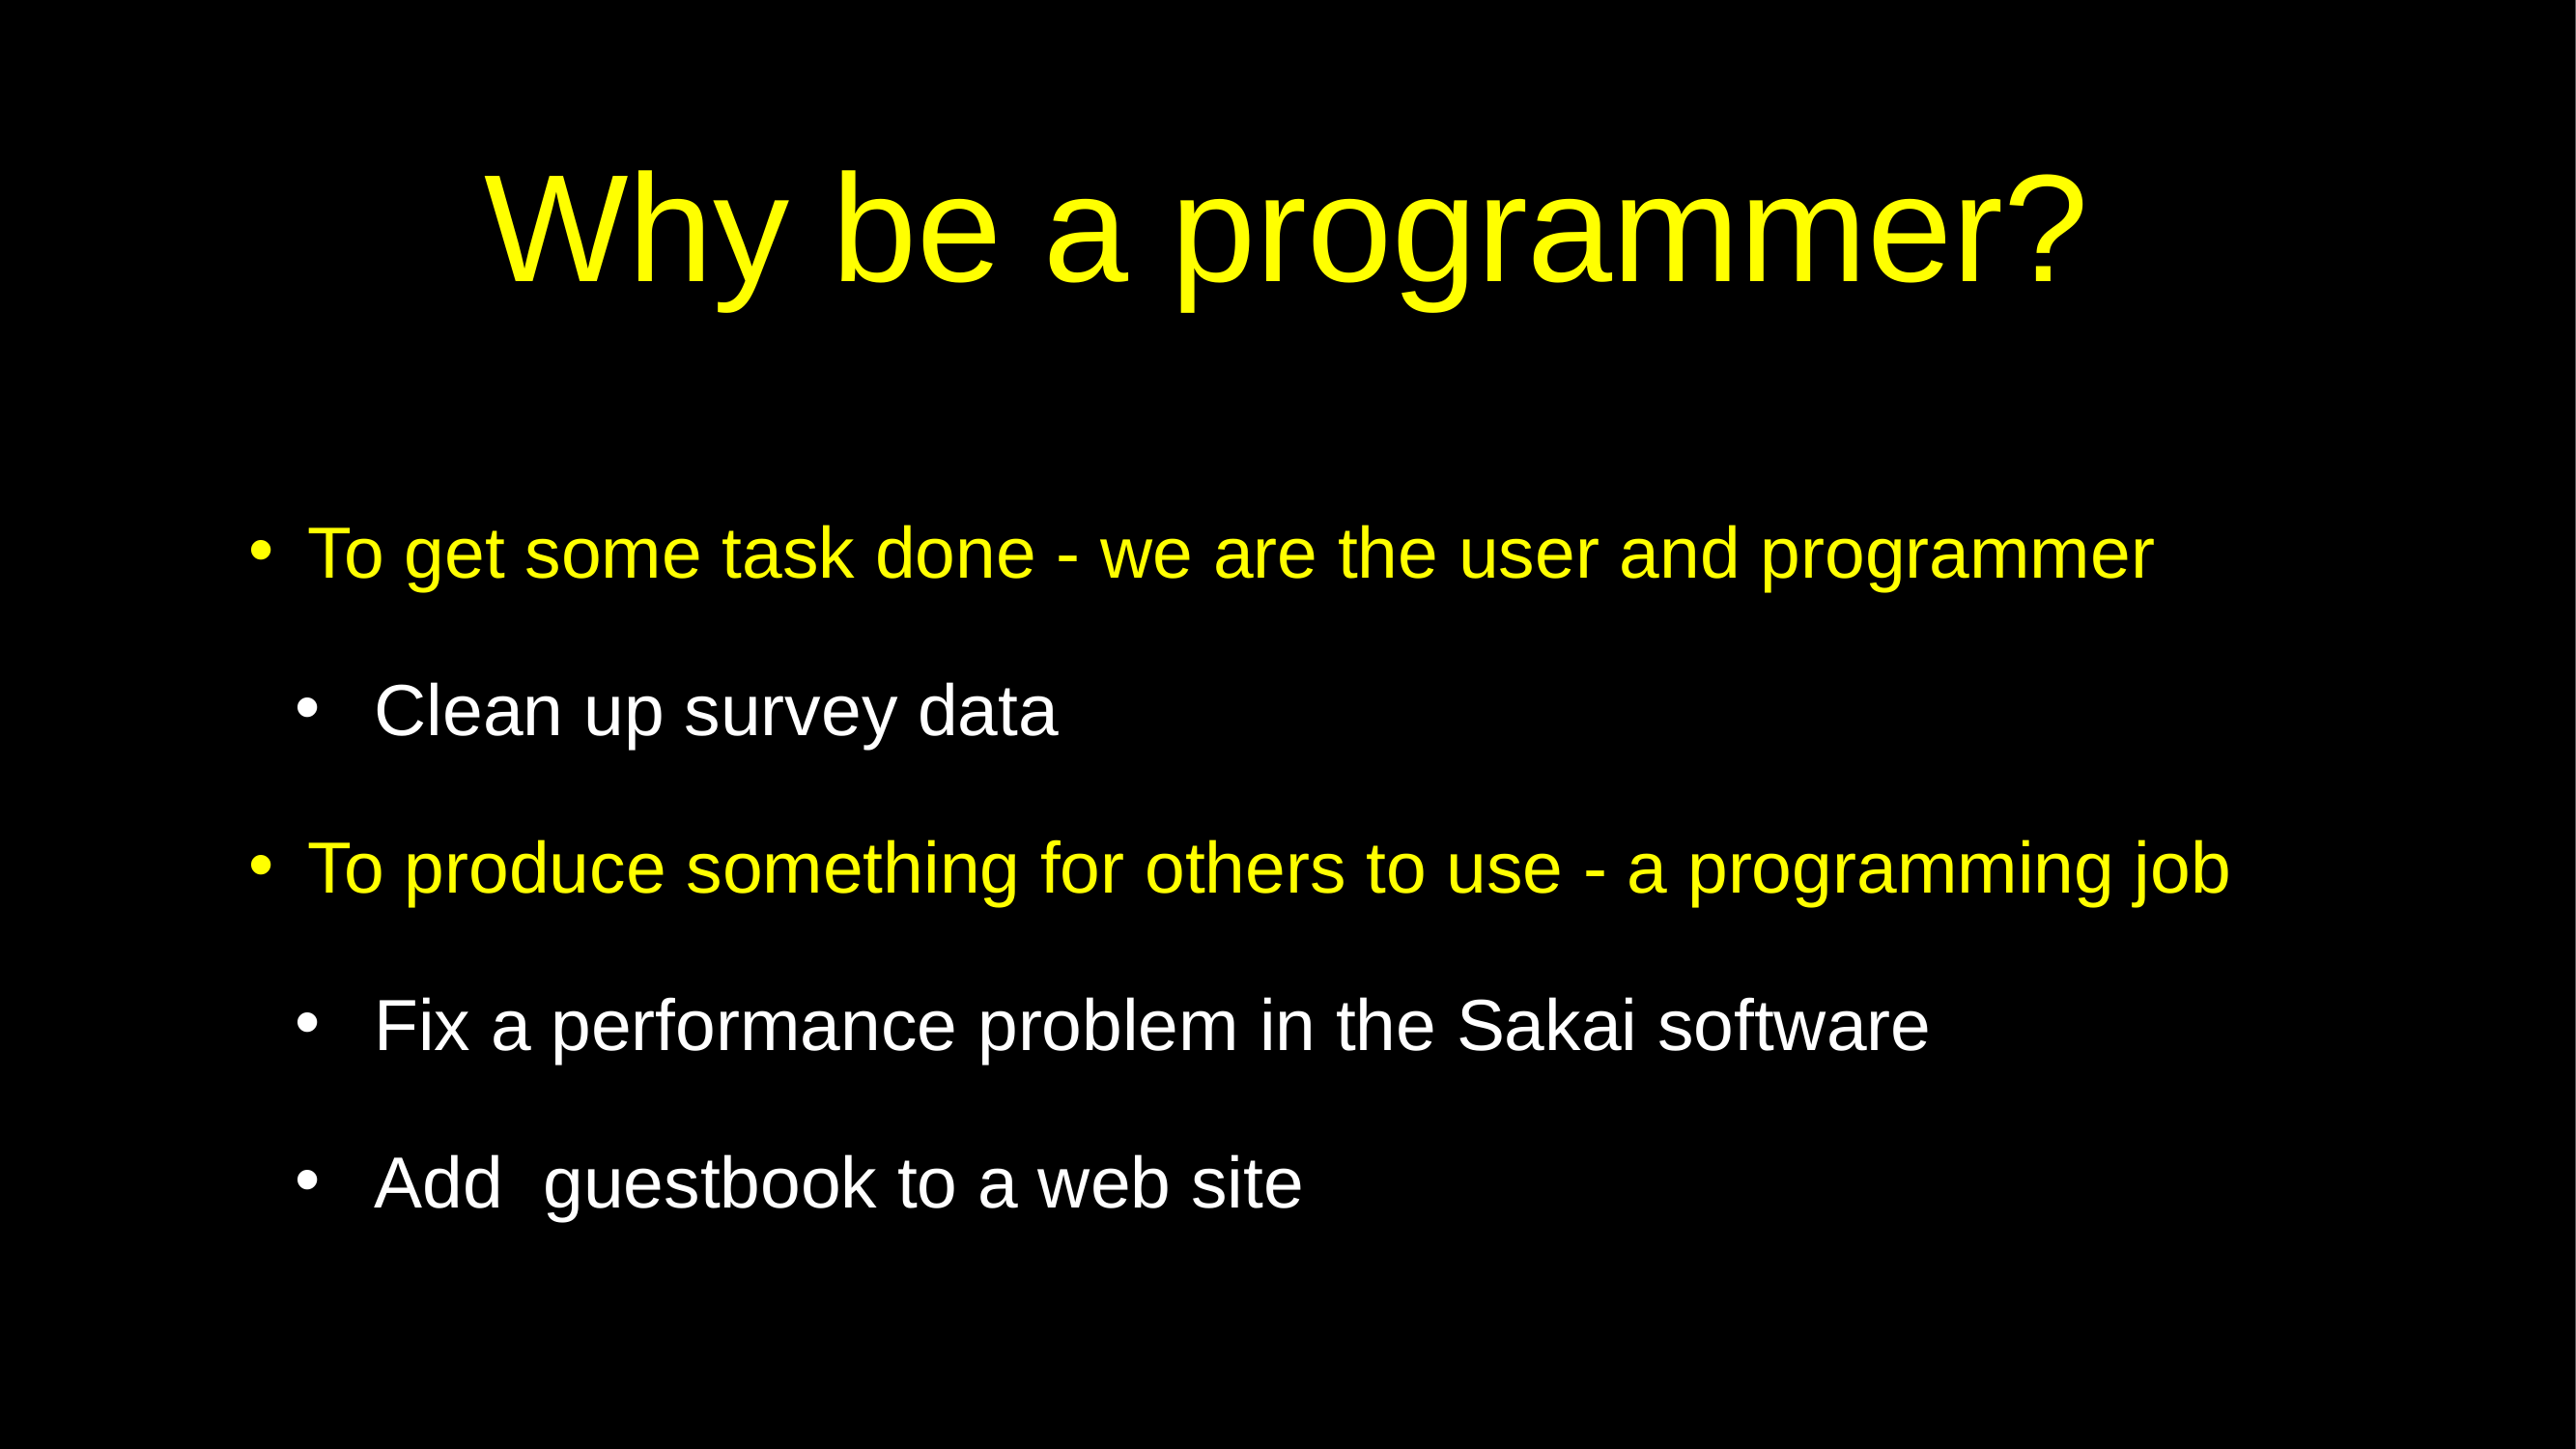

# Why be a programmer?
To get some task done - we are the user and programmer
 Clean up survey data
To produce something for others to use - a programming job
 Fix a performance problem in the Sakai software
 Add  guestbook to a web site